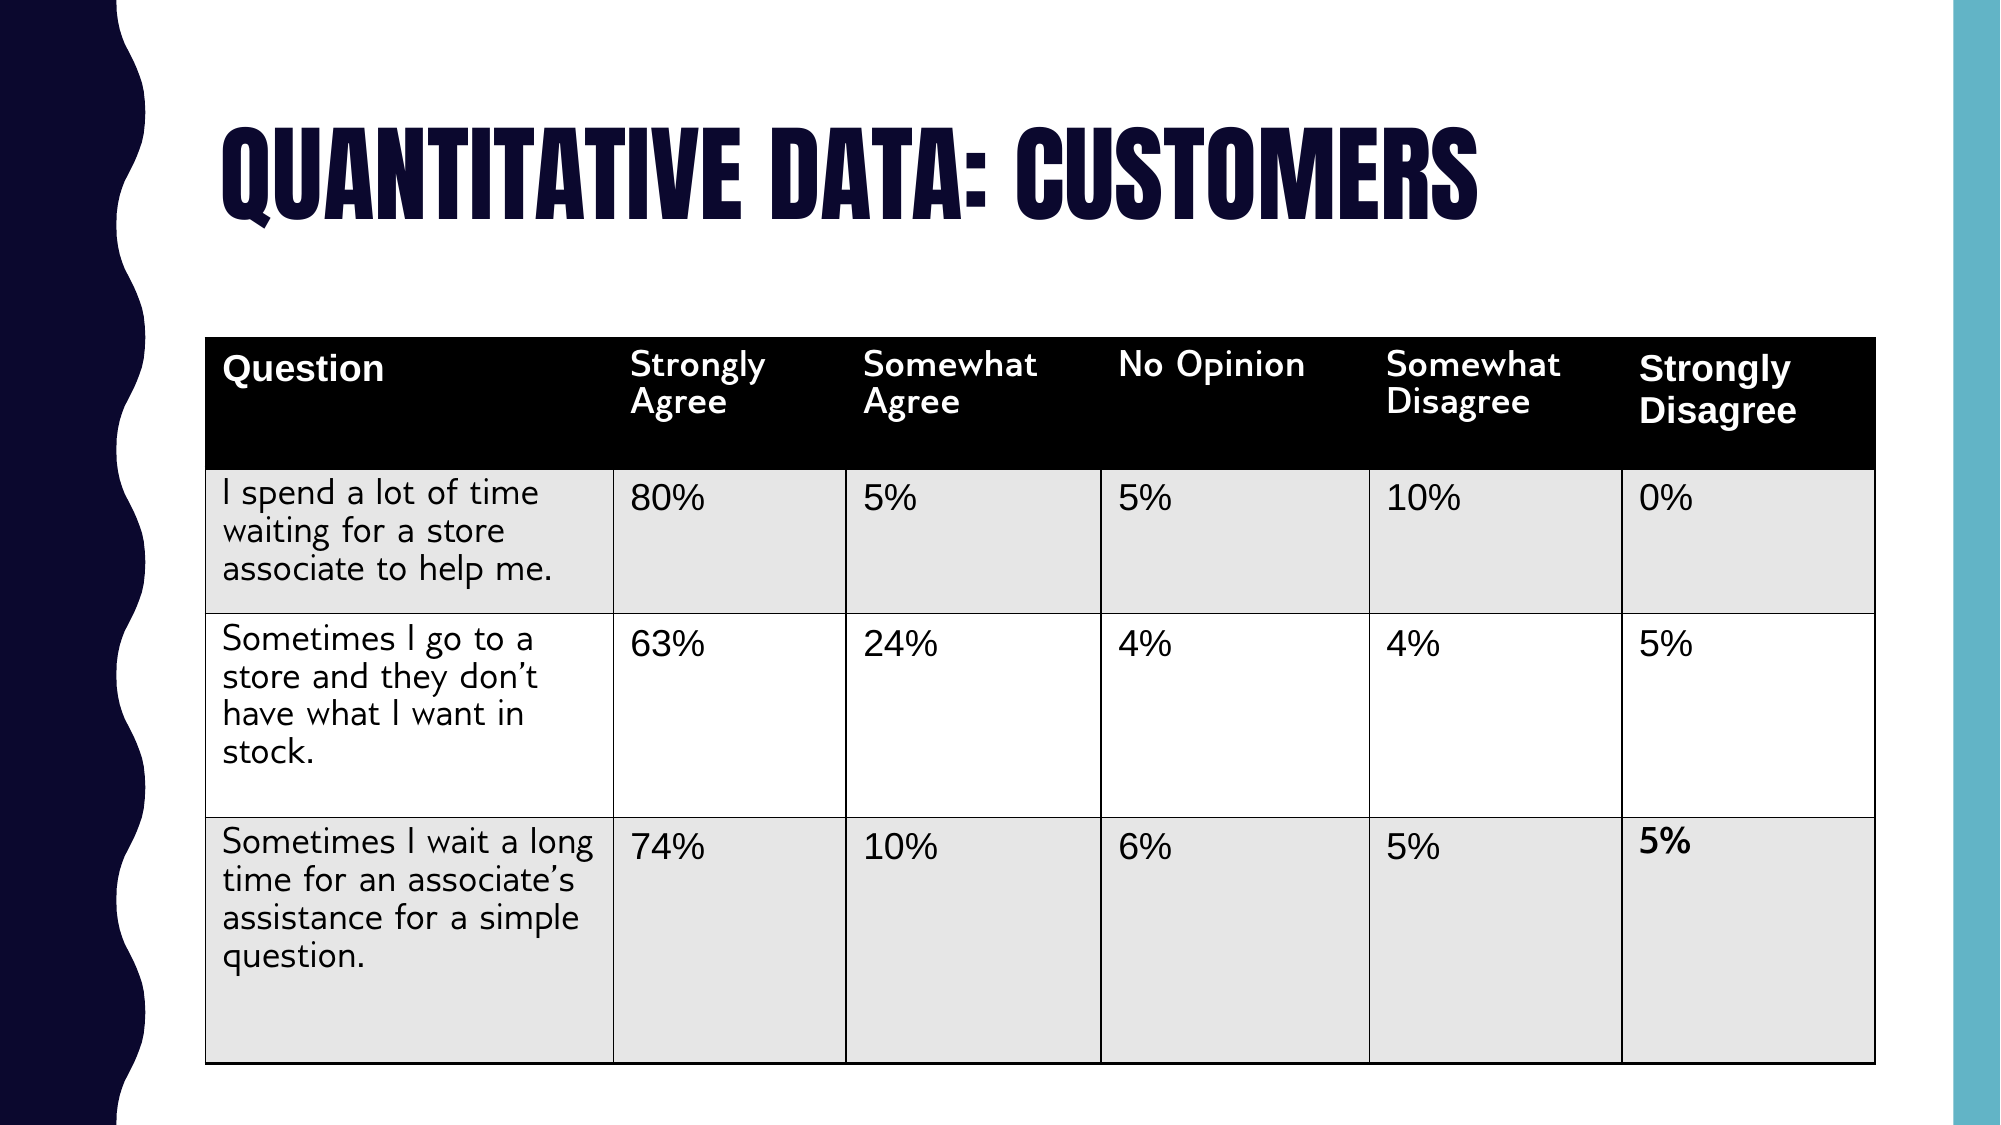

# QUANTITATIVE DATA: CUSTOMERS
| Question | Strongly Agree | Somewhat Agree | No Opinion | Somewhat Disagree | Strongly Disagree |
| --- | --- | --- | --- | --- | --- |
| I spend a lot of time waiting for a store associate to help me. | 80% | 5% | 5% | 10% | 0% |
| Sometimes I go to a store and they don’t have what I want in stock. | 63% | 24% | 4% | 4% | 5% |
| Sometimes I wait a long time for an associate’s assistance for a simple question. | 74% | 10% | 6% | 5% | 5% |